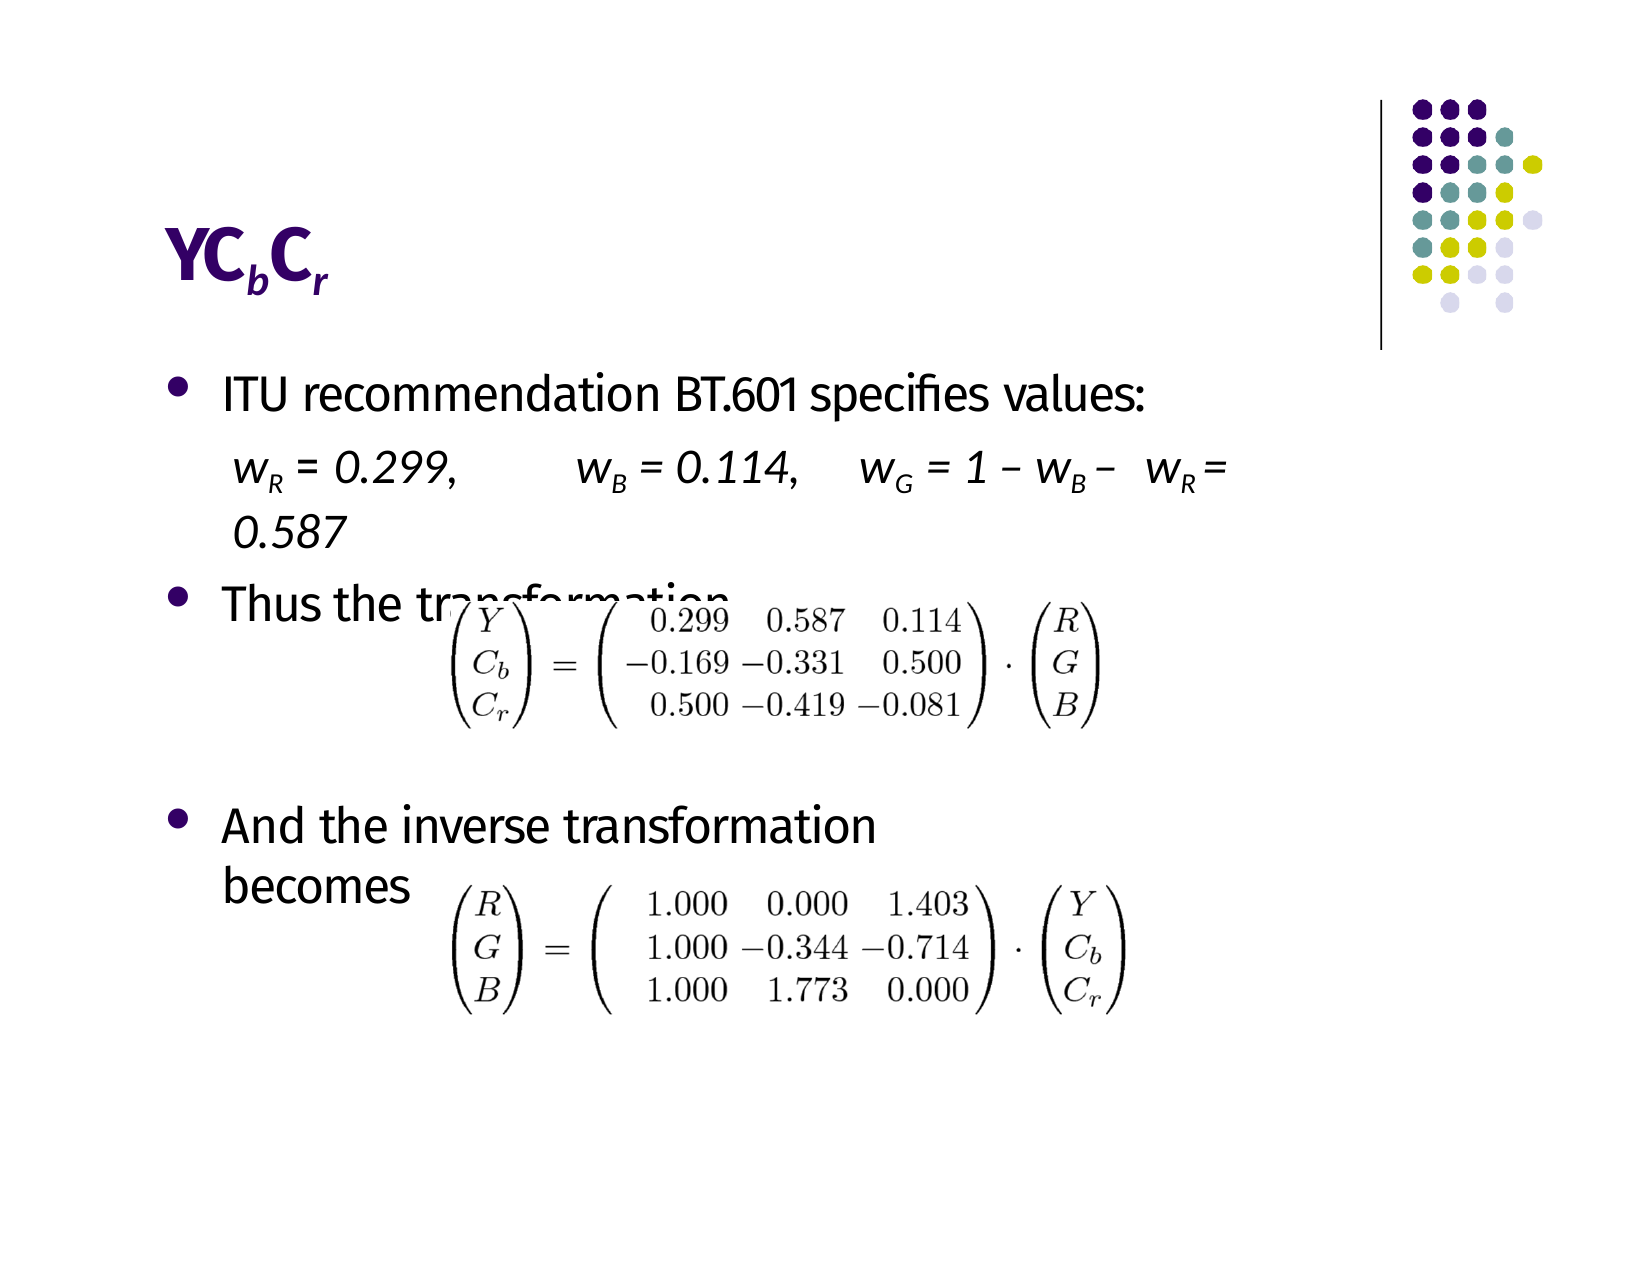

# YCbCr
ITU recommendation BT.601 specifies values:
wR = 0.299,	wB = 0.114,	wG  = 1 – wB –	wR = 0.587
Thus the transformation

And the inverse transformation becomes